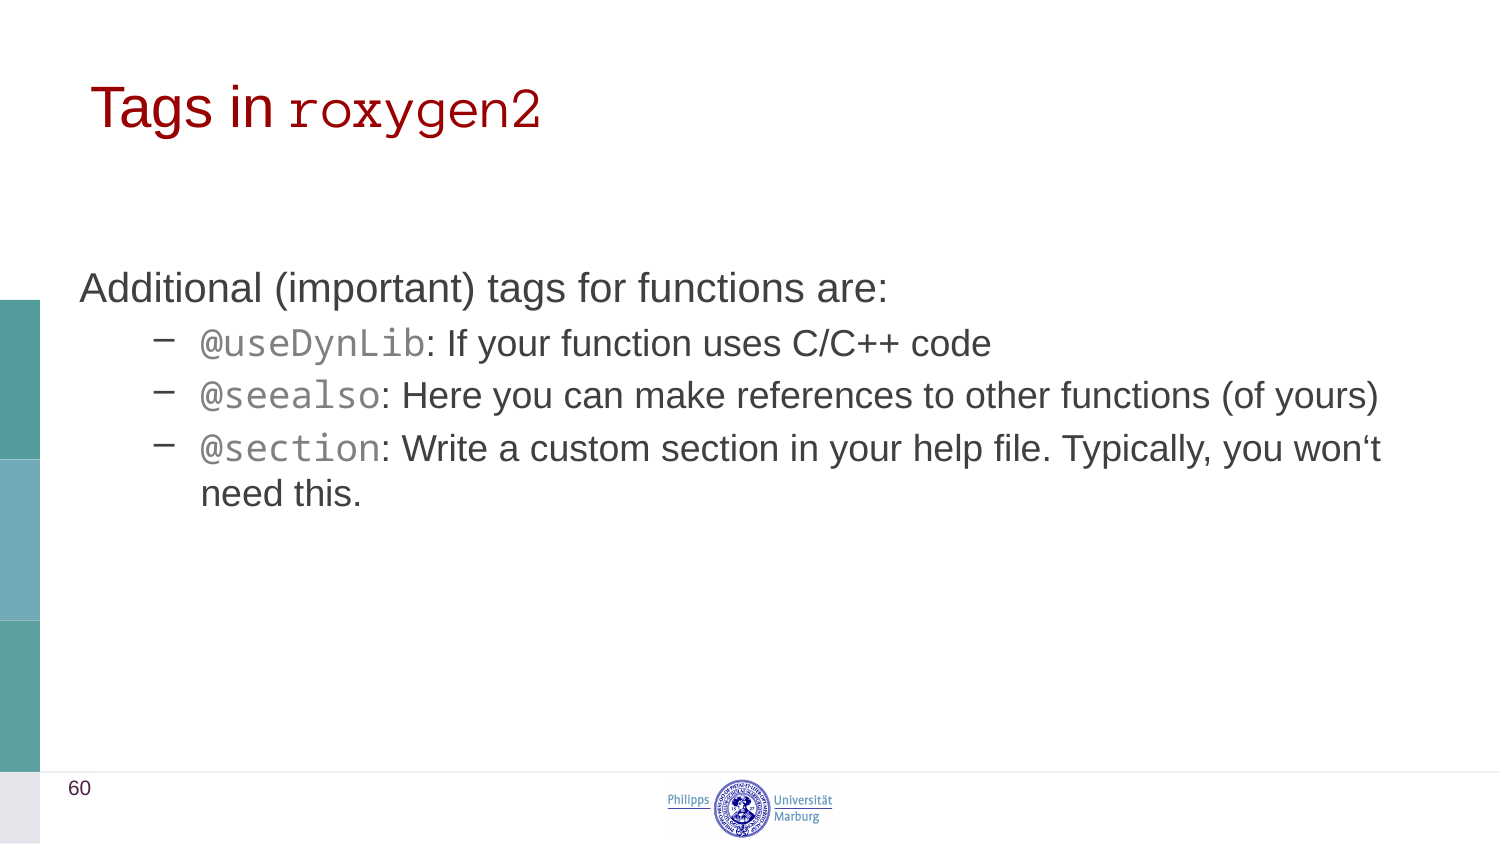

# Tags in roxygen2
Additional (important) tags for functions are:
@useDynLib: If your function uses C/C++ code
@seealso: Here you can make references to other functions (of yours)
@section: Write a custom section in your help file. Typically, you won‘t need this.
60